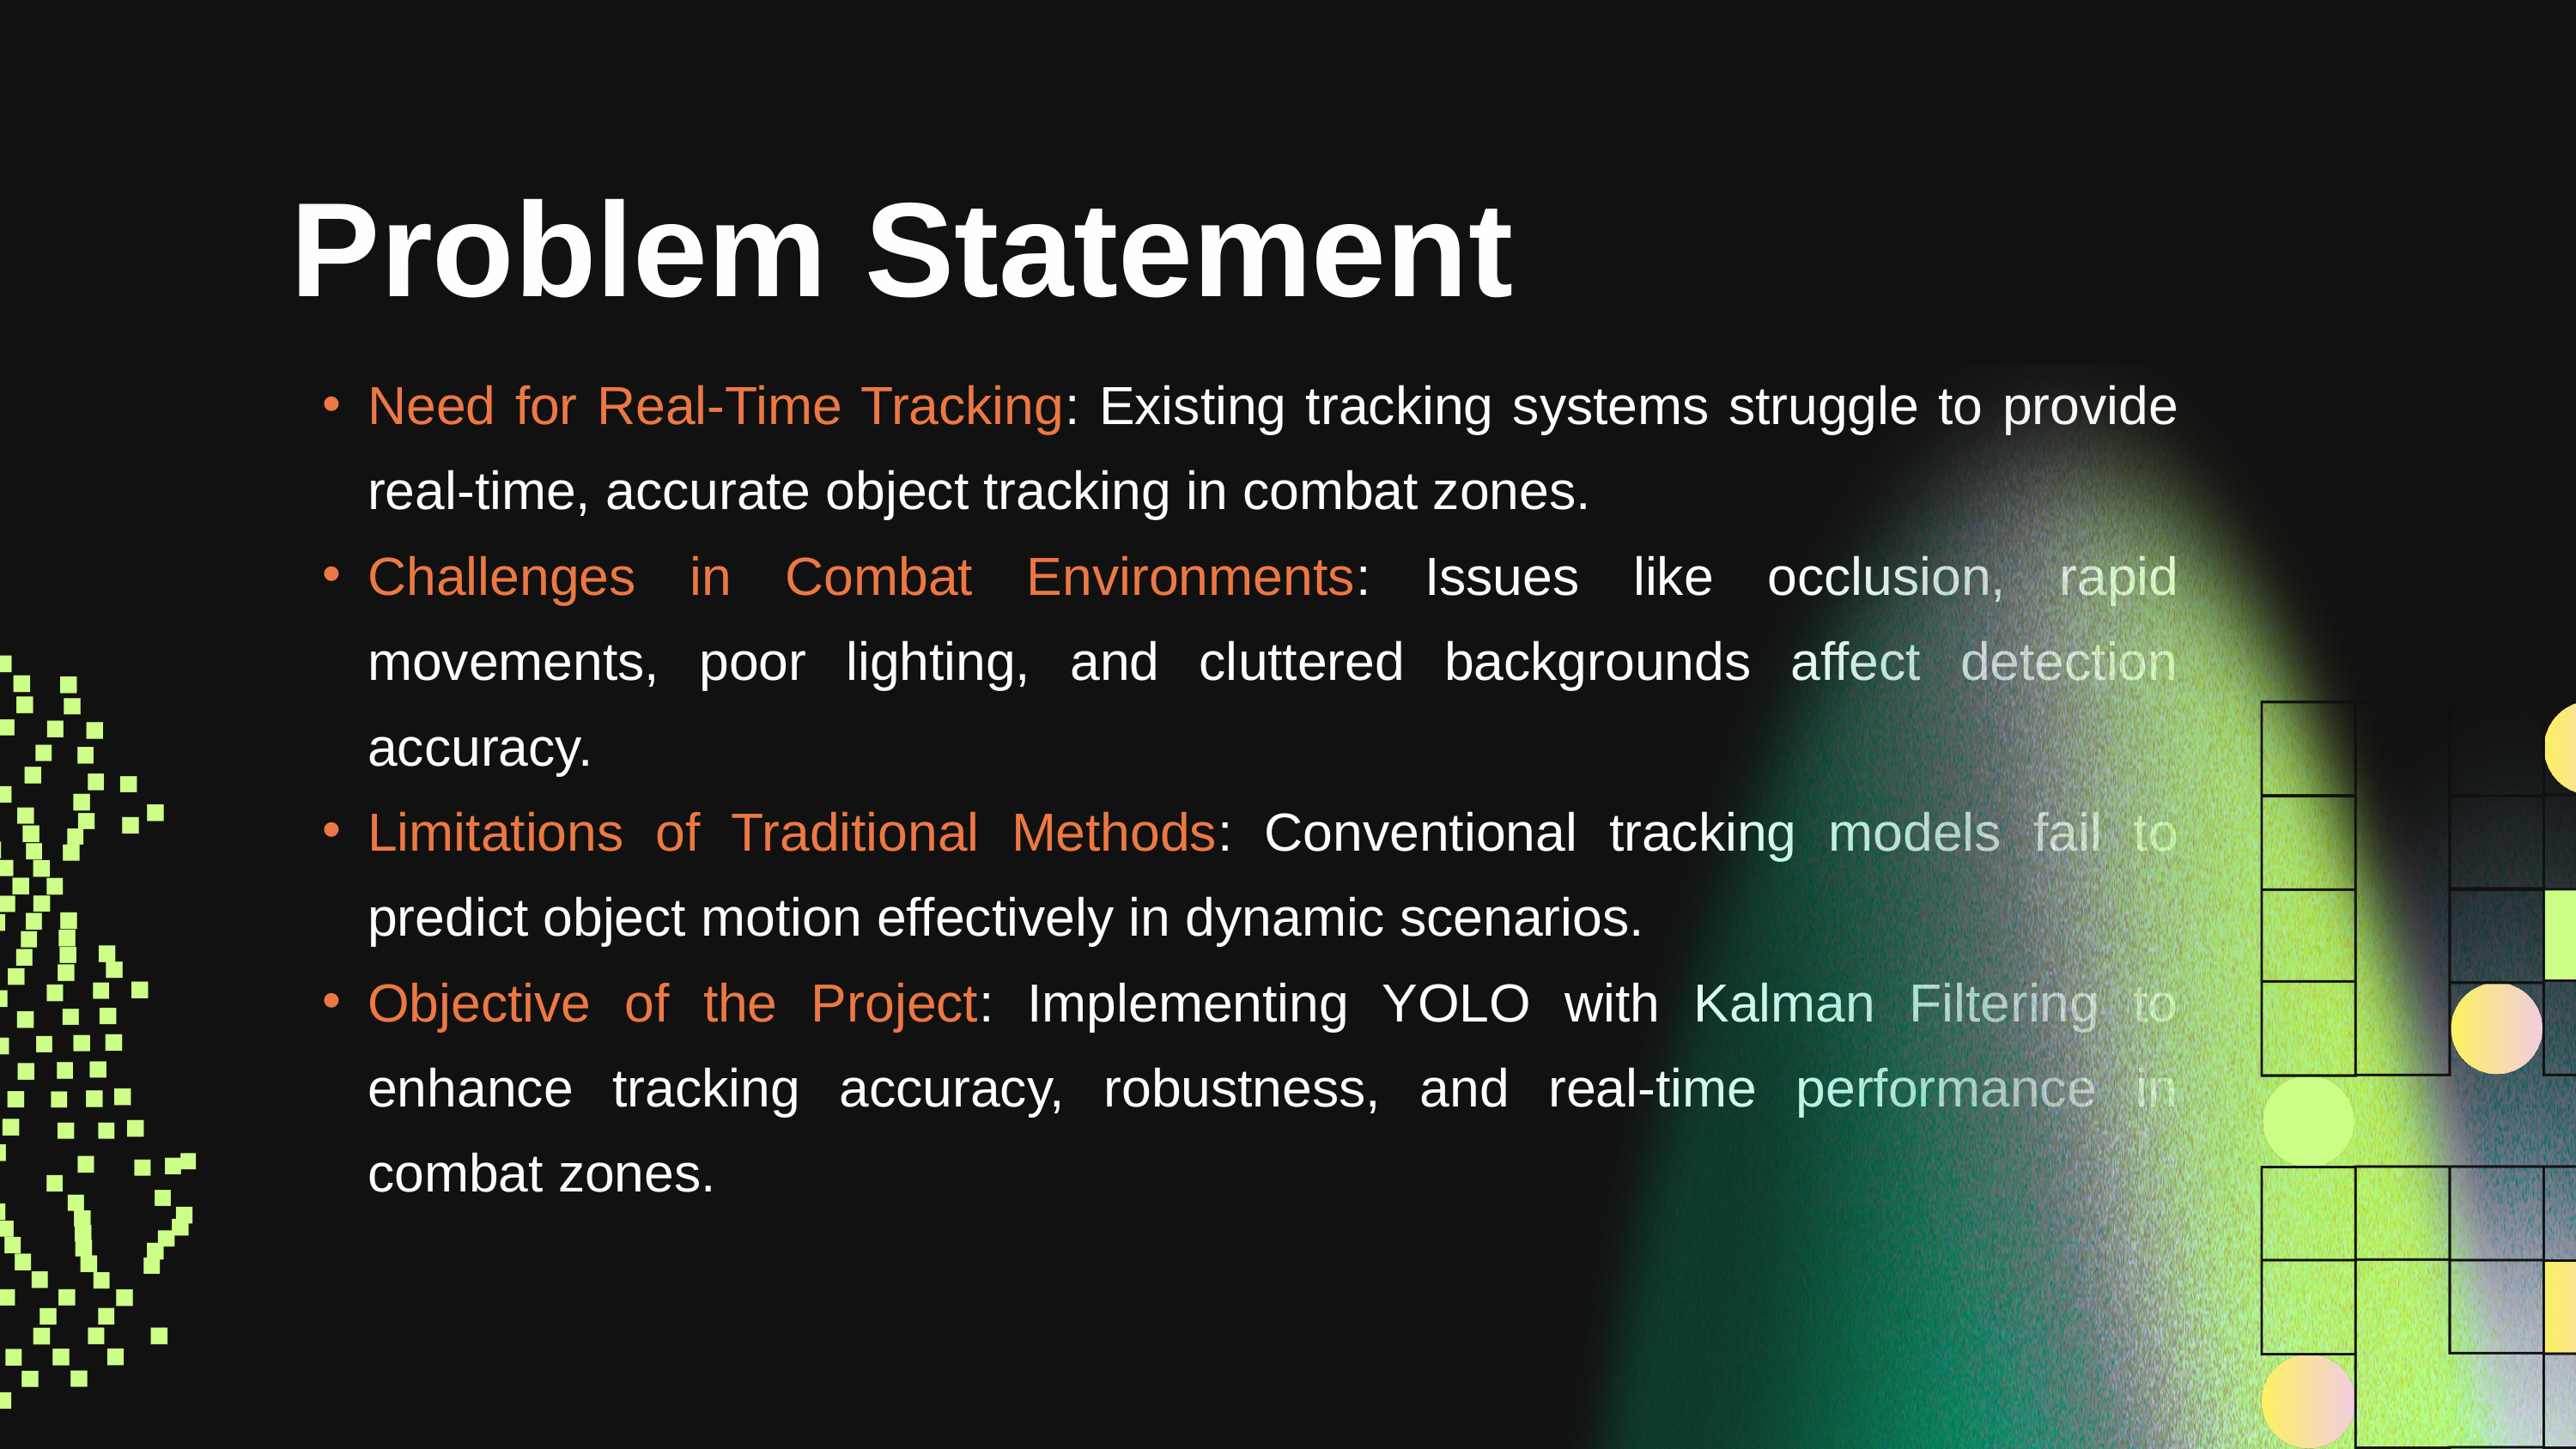

Problem Statement
Need for Real-Time Tracking: Existing tracking systems struggle to provide real-time, accurate object tracking in combat zones.
Challenges in Combat Environments: Issues like occlusion, rapid movements, poor lighting, and cluttered backgrounds affect detection accuracy.
Limitations of Traditional Methods: Conventional tracking models fail to predict object motion effectively in dynamic scenarios.
Objective of the Project: Implementing YOLO with Kalman Filtering to enhance tracking accuracy, robustness, and real-time performance in combat zones.